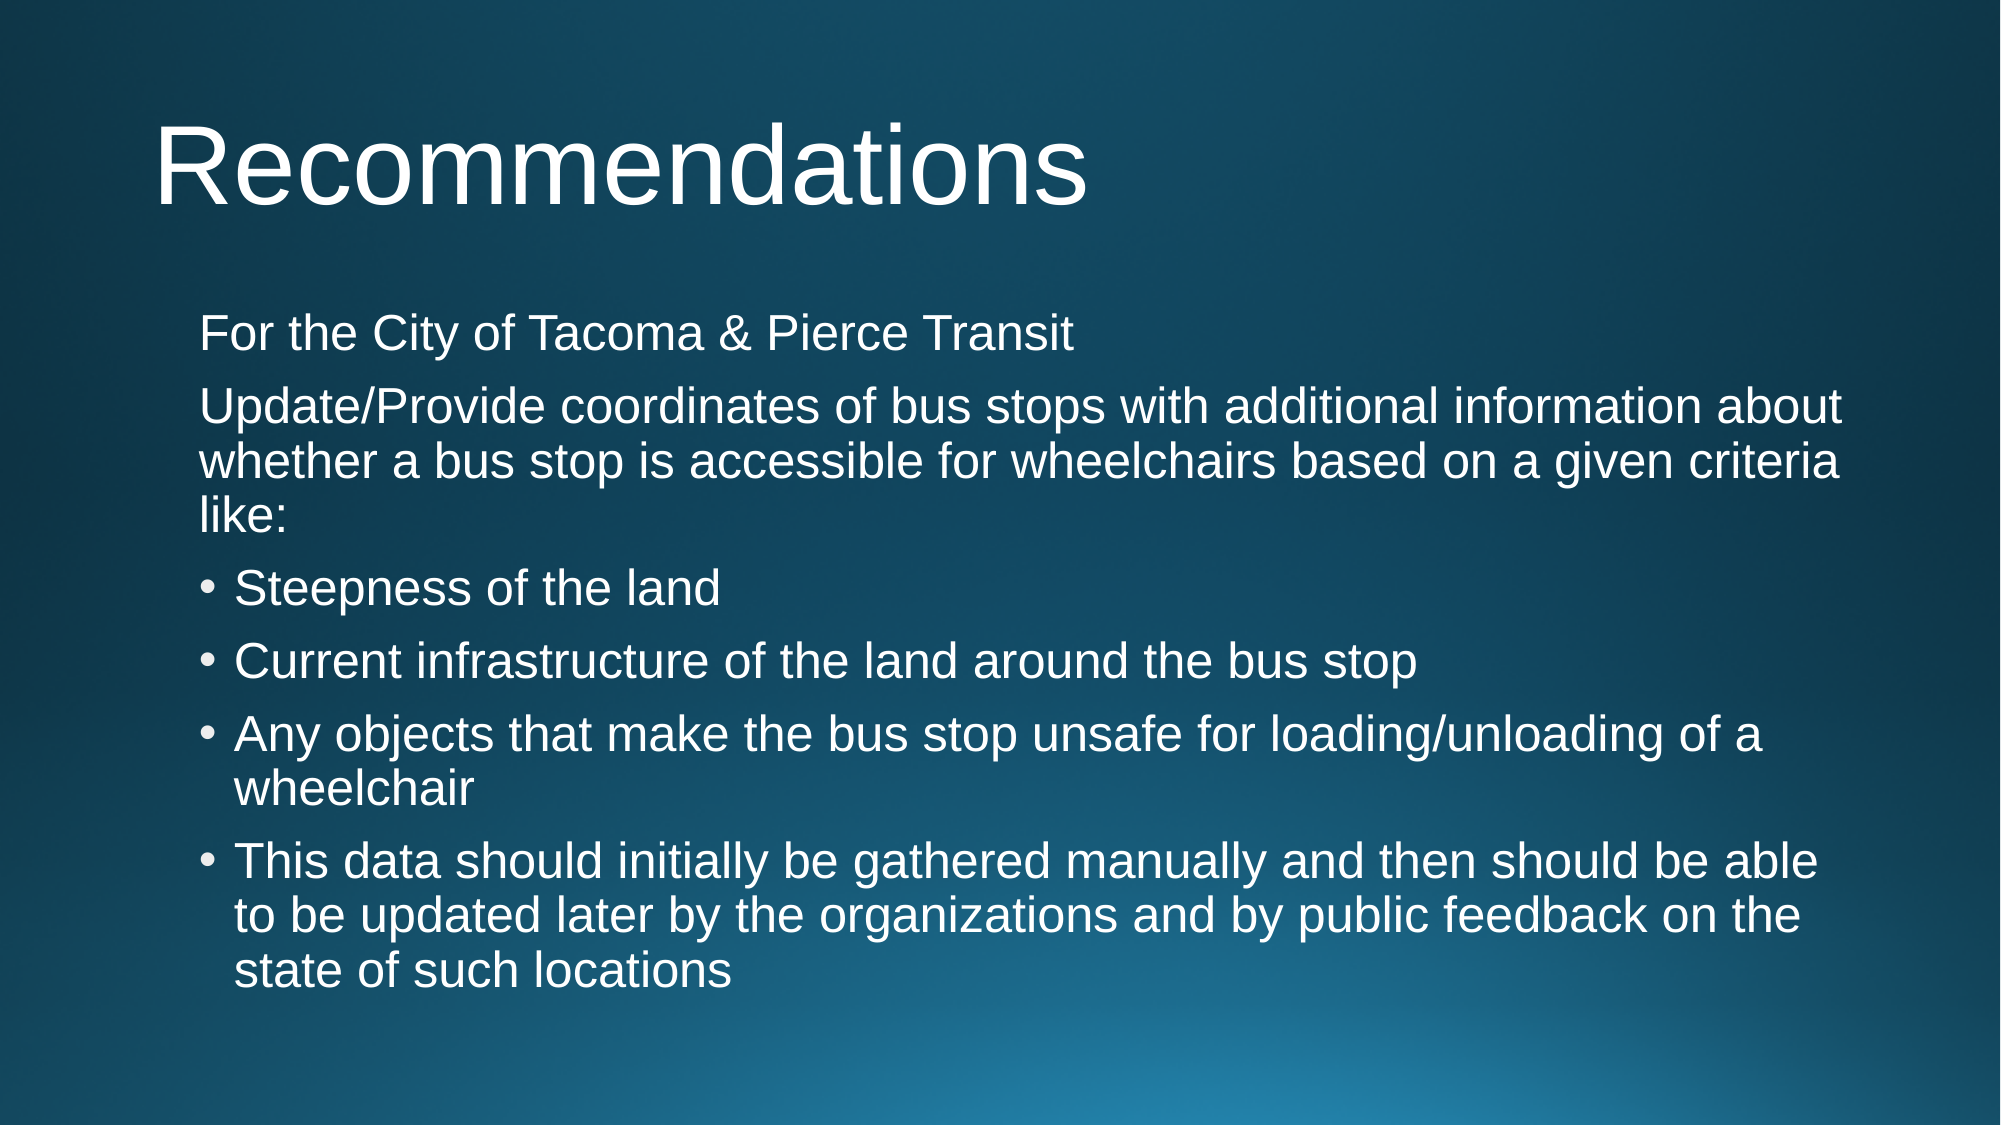

# Recommendations
For the City of Tacoma & Pierce Transit
Update/Provide coordinates of bus stops with additional information about whether a bus stop is accessible for wheelchairs based on a given criteria like:
Steepness of the land
Current infrastructure of the land around the bus stop
Any objects that make the bus stop unsafe for loading/unloading of a wheelchair
This data should initially be gathered manually and then should be able to be updated later by the organizations and by public feedback on the state of such locations